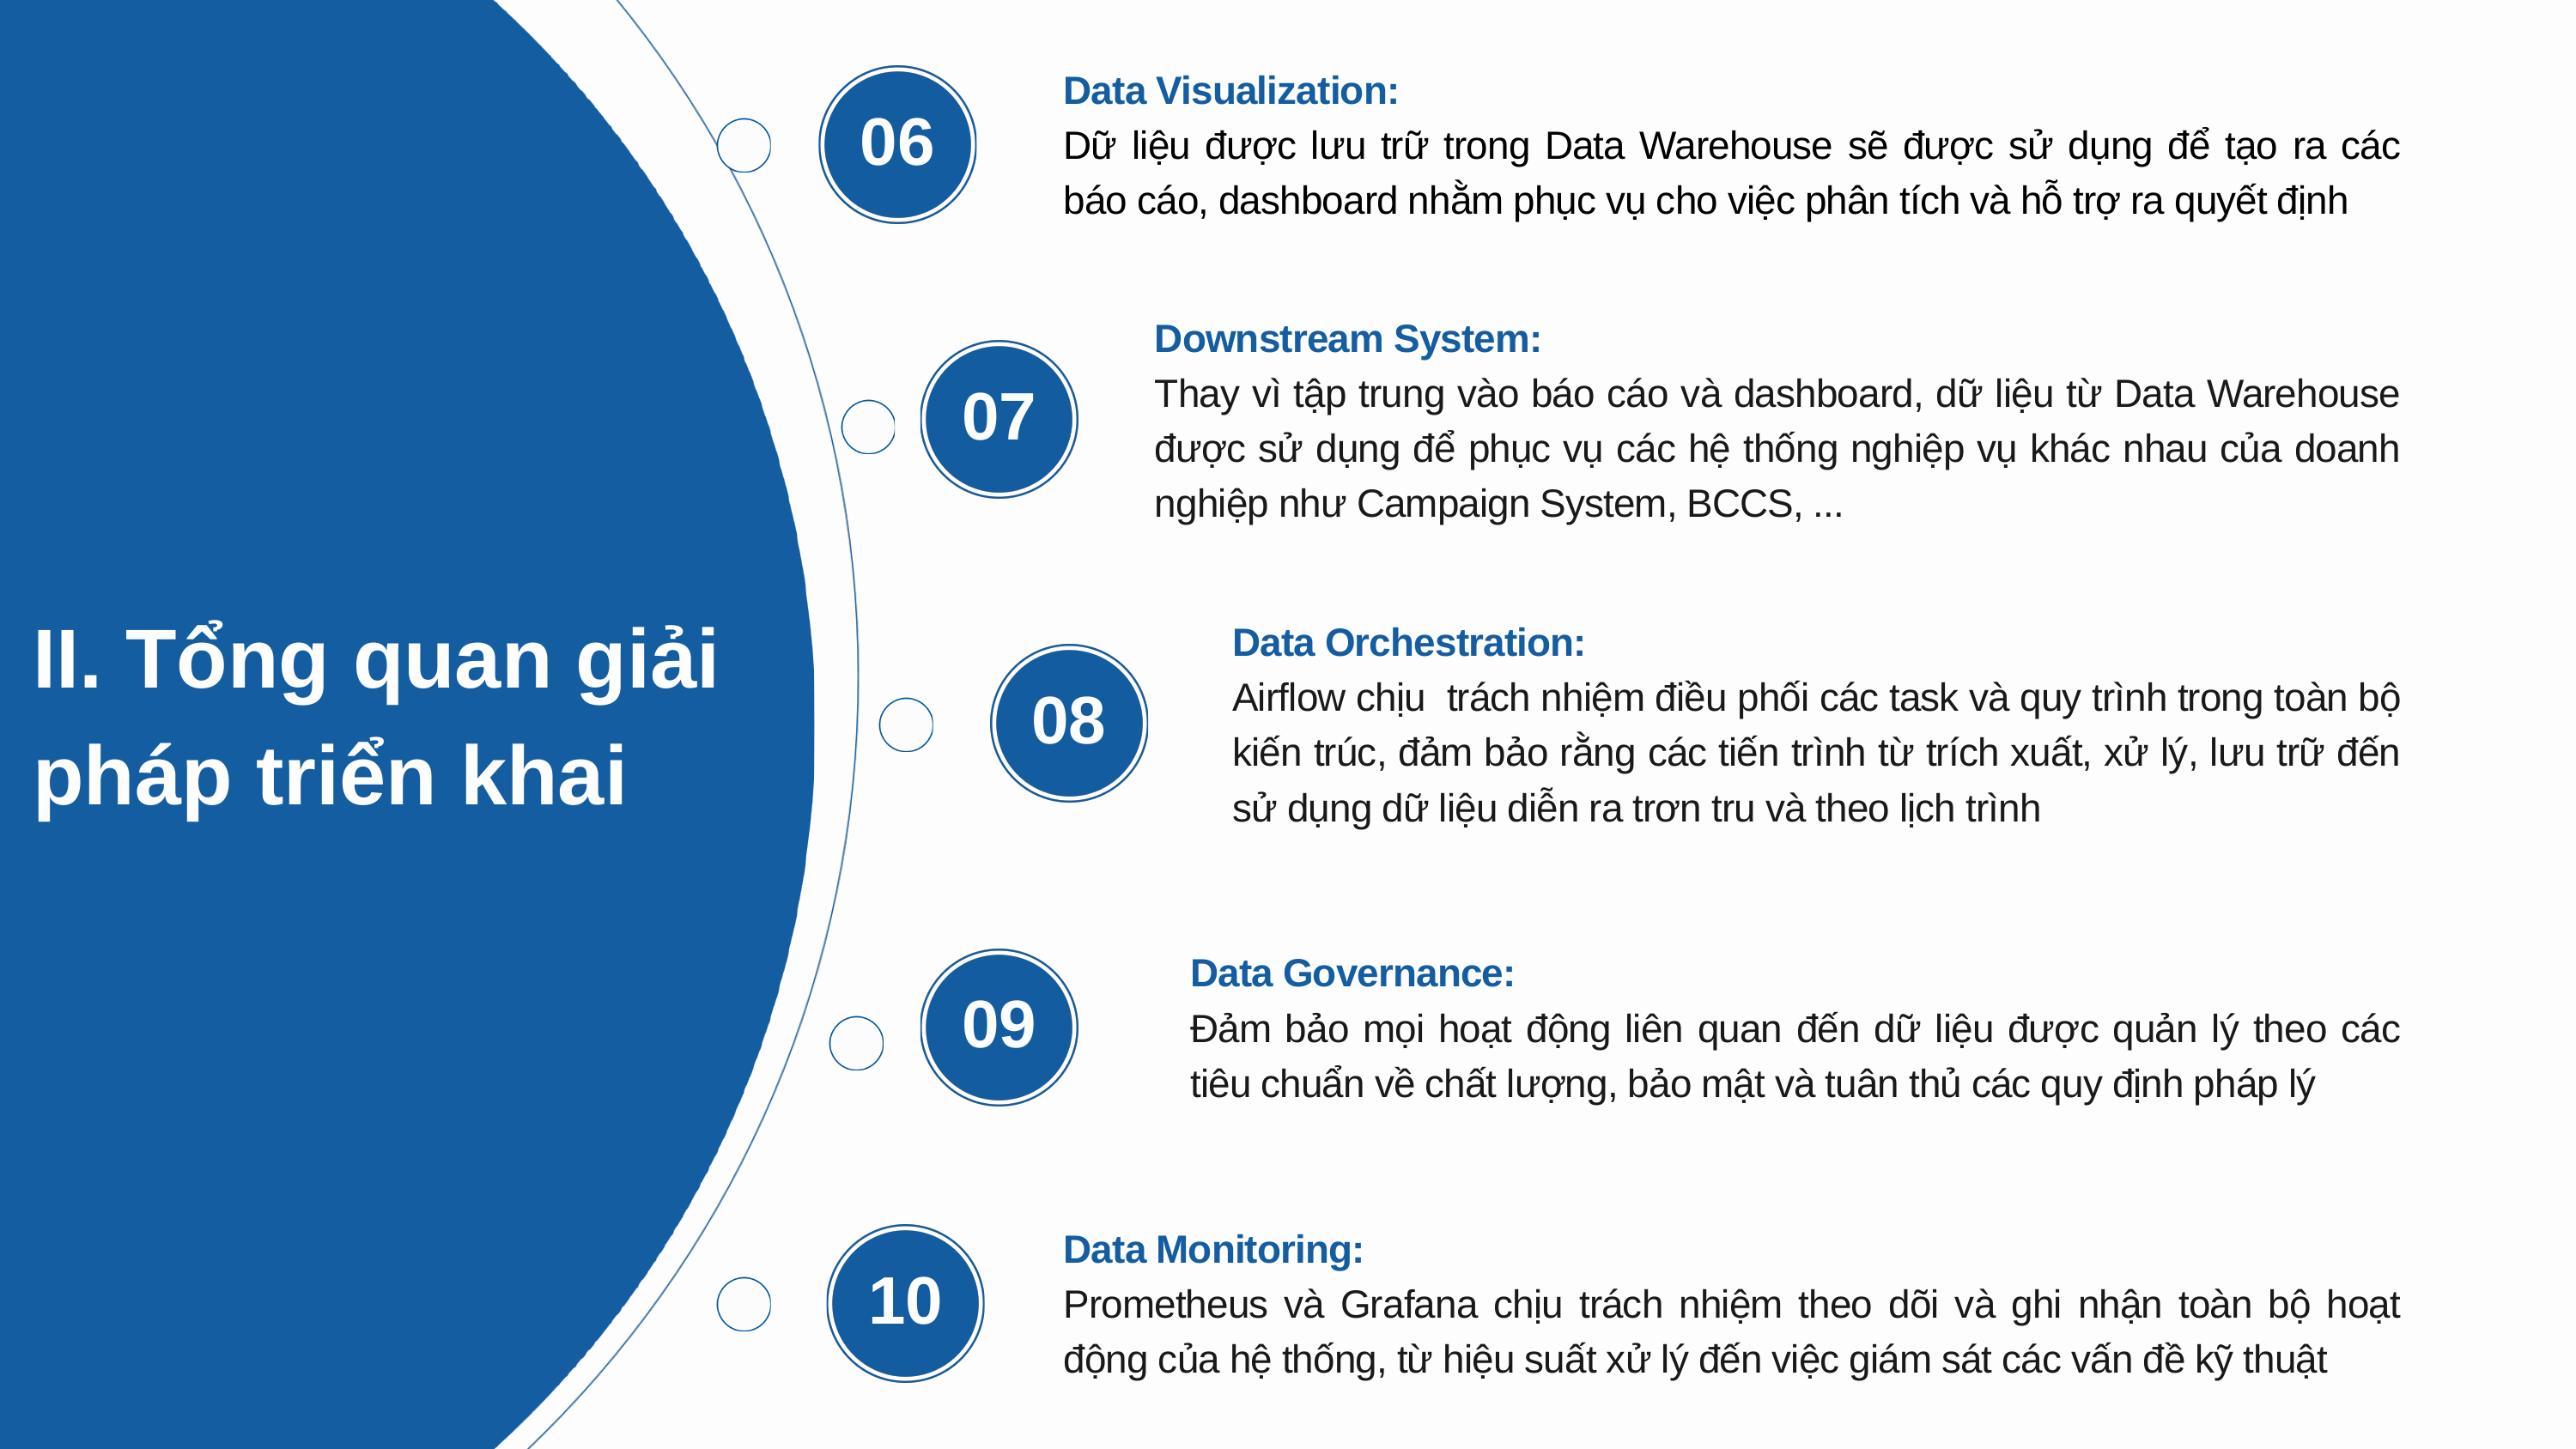

Data Visualization:
Dữ liệu được lưu trữ trong Data Warehouse sẽ được sử dụng để tạo ra các báo cáo, dashboard nhằm phục vụ cho việc phân tích và hỗ trợ ra quyết định

06

Downstream System:
Thay vì tập trung vào báo cáo và dashboard, dữ liệu từ Data Warehouse được sử dụng để phục vụ các hệ thống nghiệp vụ khác nhau của doanh nghiệp như Campaign System, BCCS, ...

07

II. Tổng quan giải pháp triển khai
Data Orchestration:
Airflow chịu  trách nhiệm điều phối các task và quy trình trong toàn bộ kiến trúc, đảm bảo rằng các tiến trình từ trích xuất, xử lý, lưu trữ đến sử dụng dữ liệu diễn ra trơn tru và theo lịch trình

08

Data Governance:
Đảm bảo mọi hoạt động liên quan đến dữ liệu được quản lý theo các tiêu chuẩn về chất lượng, bảo mật và tuân thủ các quy định pháp lý

09

04
Data Monitoring:
Prometheus và Grafana chịu trách nhiệm theo dõi và ghi nhận toàn bộ hoạt động của hệ thống, từ hiệu suất xử lý đến việc giám sát các vấn đề kỹ thuật

10